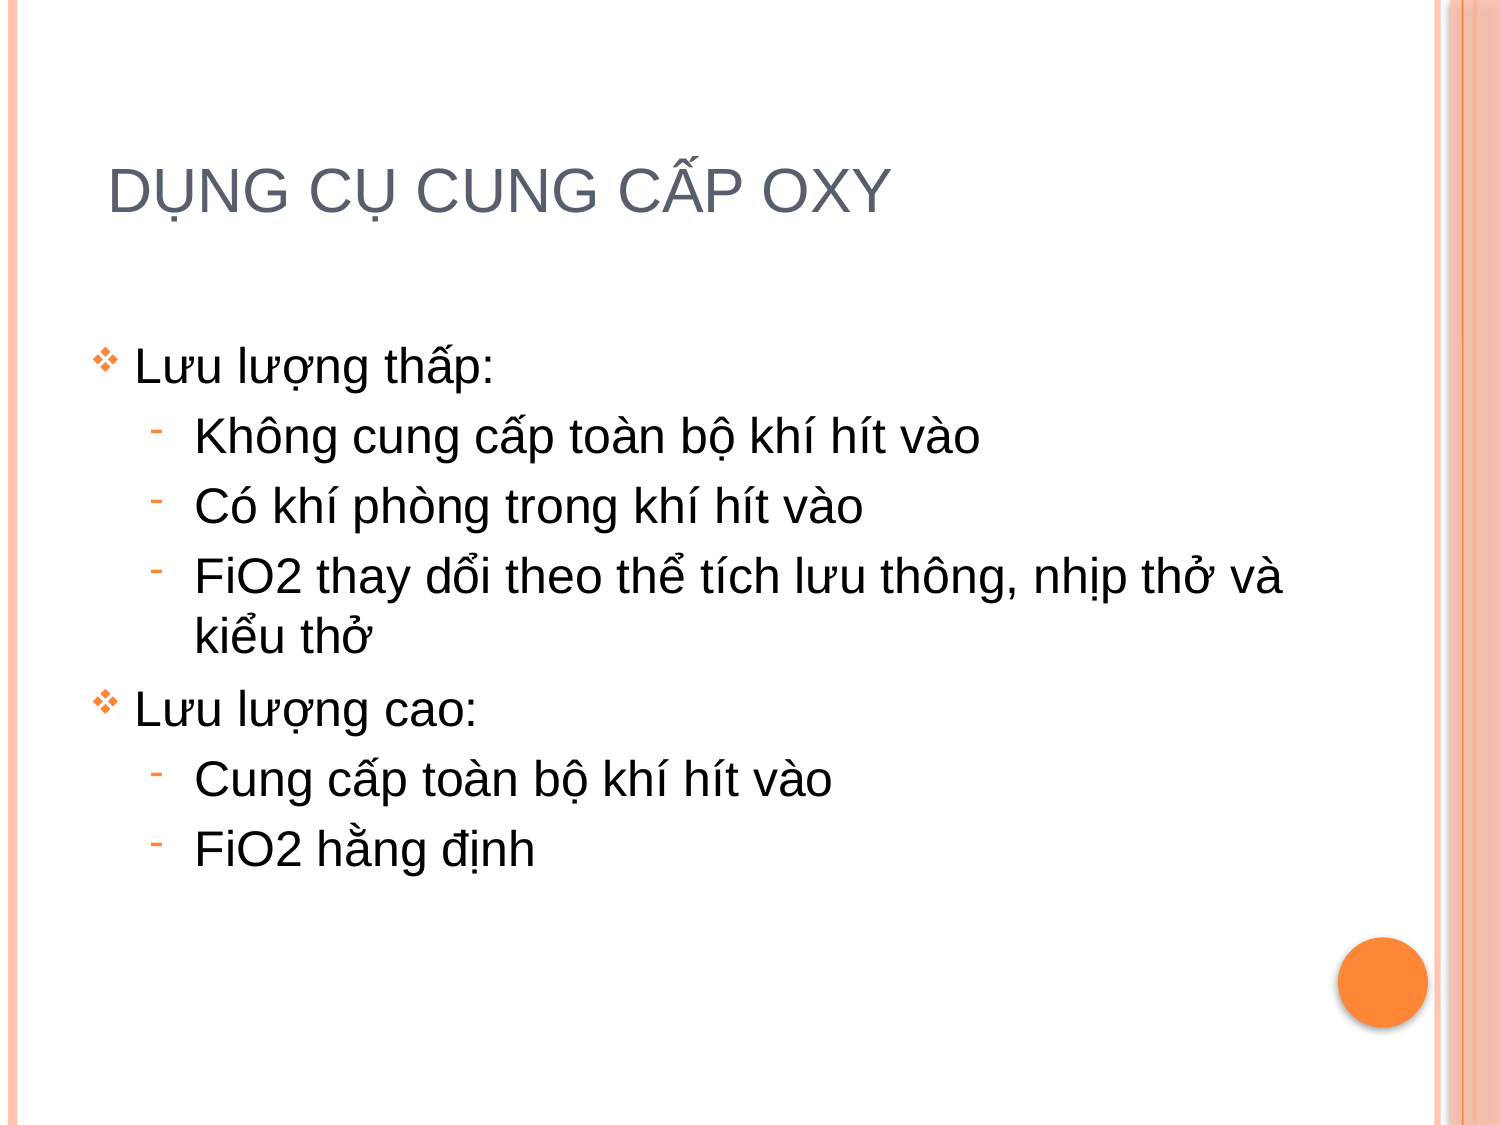

# dụng cụ cung cấp oxy
Lưu lượng thấp:
Không cung cấp toàn bộ khí hít vào
Có khí phòng trong khí hít vào
FiO2 thay dổi theo thể tích lưu thông, nhịp thở và kiểu thở
Lưu lượng cao:
Cung cấp toàn bộ khí hít vào
FiO2 hằng định